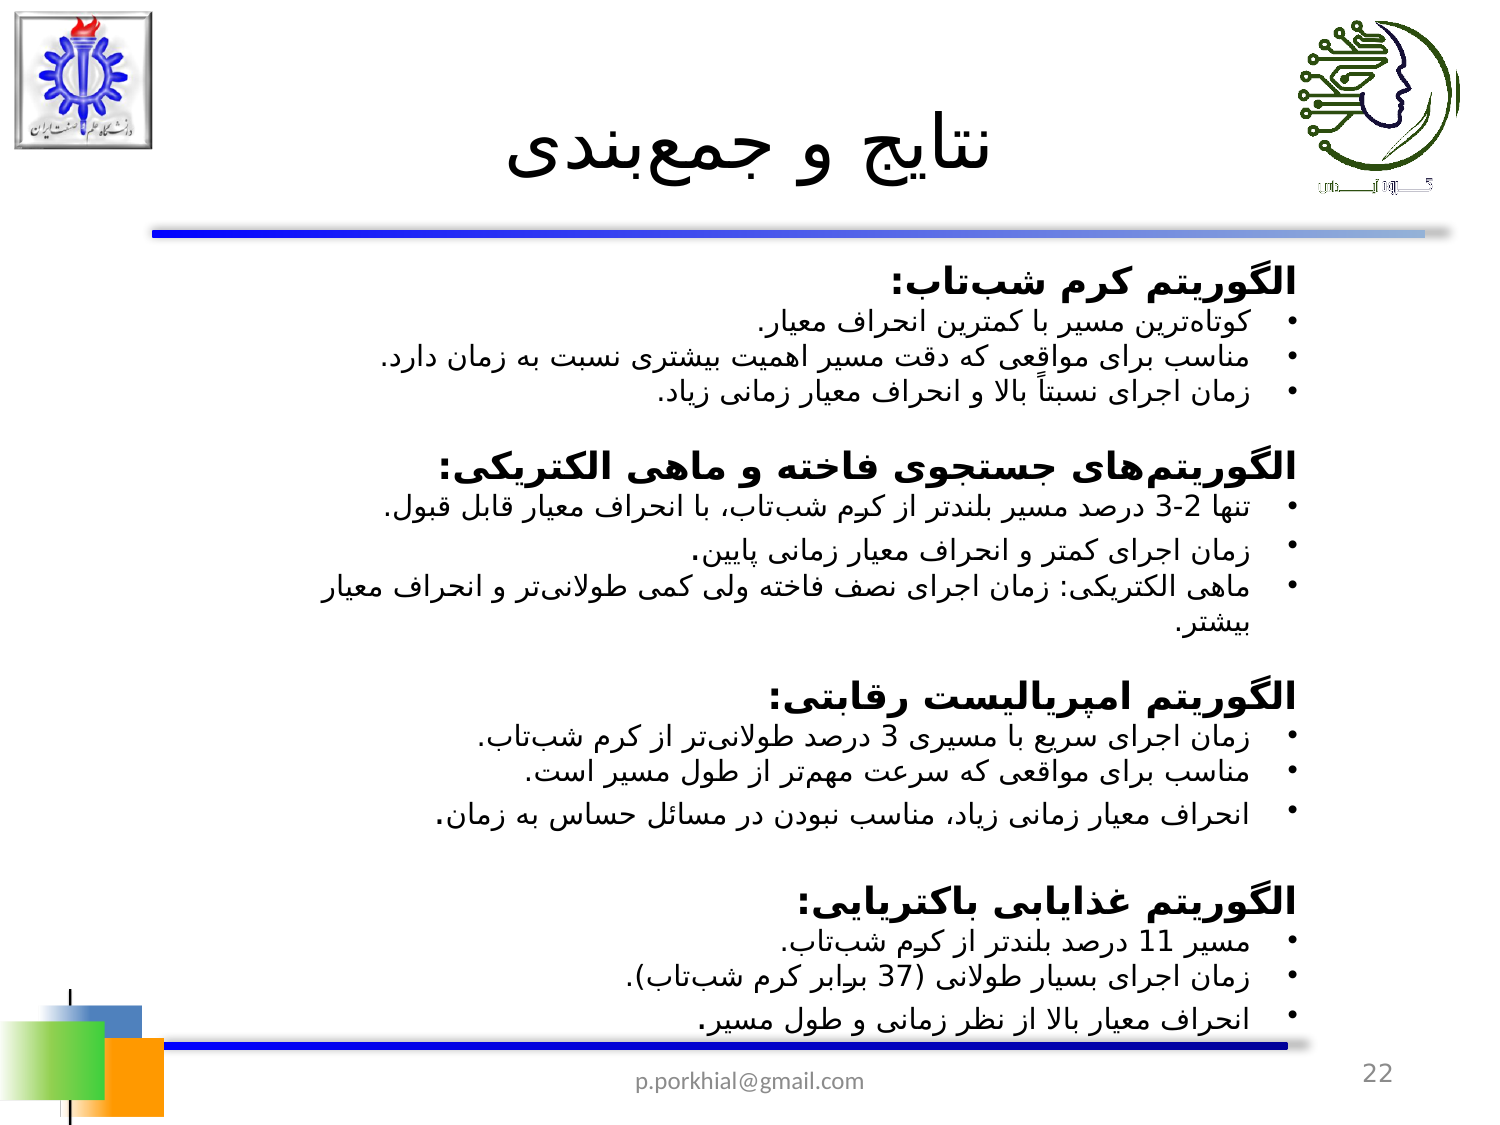

# نتایج و جمع‌بندی
الگوریتم کرم شب‌تاب:
کوتاه‌ترین مسیر با کمترین انحراف معیار.
مناسب برای مواقعی که دقت مسیر اهمیت بیشتری نسبت به زمان دارد.
زمان اجرای نسبتاً بالا و انحراف معیار زمانی زیاد.

الگوریتم‌های جستجوی فاخته و ماهی الکتریکی:
تنها 2-3 درصد مسیر بلندتر از کرم شب‌تاب، با انحراف معیار قابل قبول.
زمان اجرای کمتر و انحراف معیار زمانی پایین.
ماهی الکتریکی: زمان اجرای نصف فاخته ولی کمی طولانی‌تر و انحراف معیار بیشتر.

الگوریتم امپریالیست رقابتی:
زمان اجرای سریع با مسیری 3 درصد طولانی‌تر از کرم شب‌تاب.
مناسب برای مواقعی که سرعت مهم‌تر از طول مسیر است.
انحراف معیار زمانی زیاد، مناسب نبودن در مسائل حساس به زمان.

الگوریتم غذایابی باکتریایی:
مسیر 11 درصد بلندتر از کرم شب‌تاب.
زمان اجرای بسیار طولانی (37 برابر کرم شب‌تاب).
انحراف معیار بالا از نظر زمانی و طول مسیر.
  22
p.porkhial@gmail.com